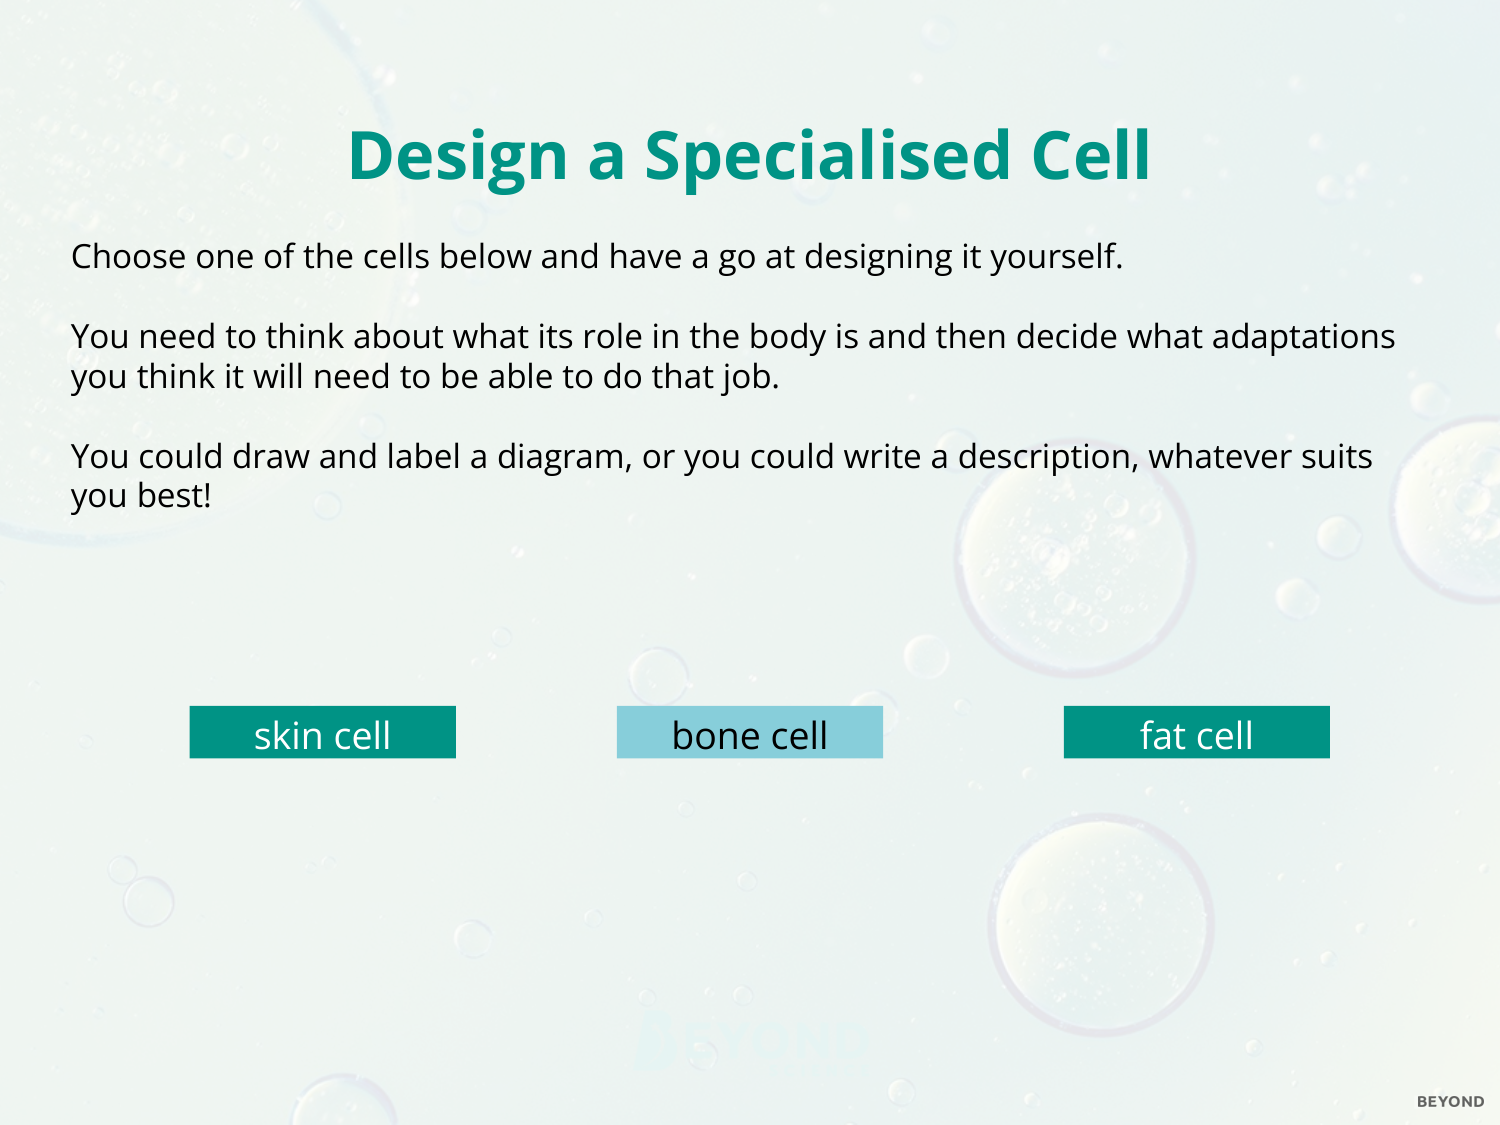

Design a Specialised Cell
Choose one of the cells below and have a go at designing it yourself.

You need to think about what its role in the body is and then decide what adaptations you think it will need to be able to do that job.

You could draw and label a diagram, or you could write a description, whatever suits you best!

fat cell
skin cell
bone cell